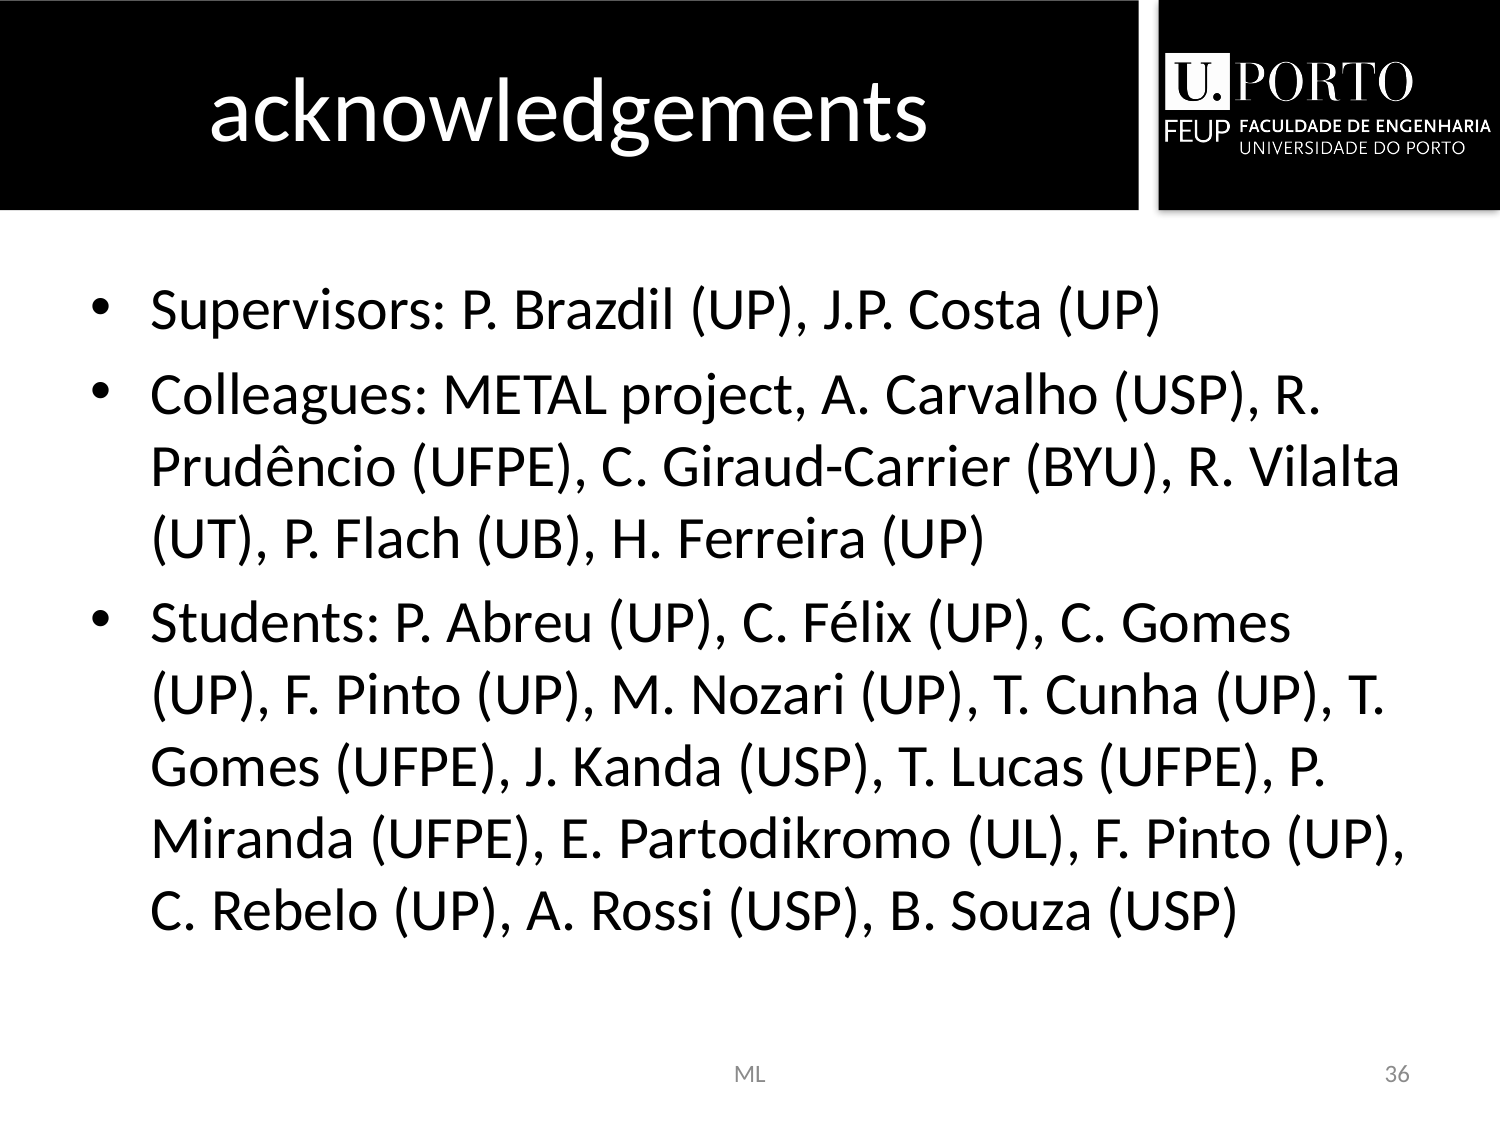

# acknowledgements
Supervisors: P. Brazdil (UP), J.P. Costa (UP)
Colleagues: METAL project, A. Carvalho (USP), R. Prudêncio (UFPE), C. Giraud-Carrier (BYU), R. Vilalta (UT), P. Flach (UB), H. Ferreira (UP)
Students: P. Abreu (UP), C. Félix (UP), C. Gomes (UP), F. Pinto (UP), M. Nozari (UP), T. Cunha (UP), T. Gomes (UFPE), J. Kanda (USP), T. Lucas (UFPE), P. Miranda (UFPE), E. Partodikromo (UL), F. Pinto (UP), C. Rebelo (UP), A. Rossi (USP), B. Souza (USP)
ML
36